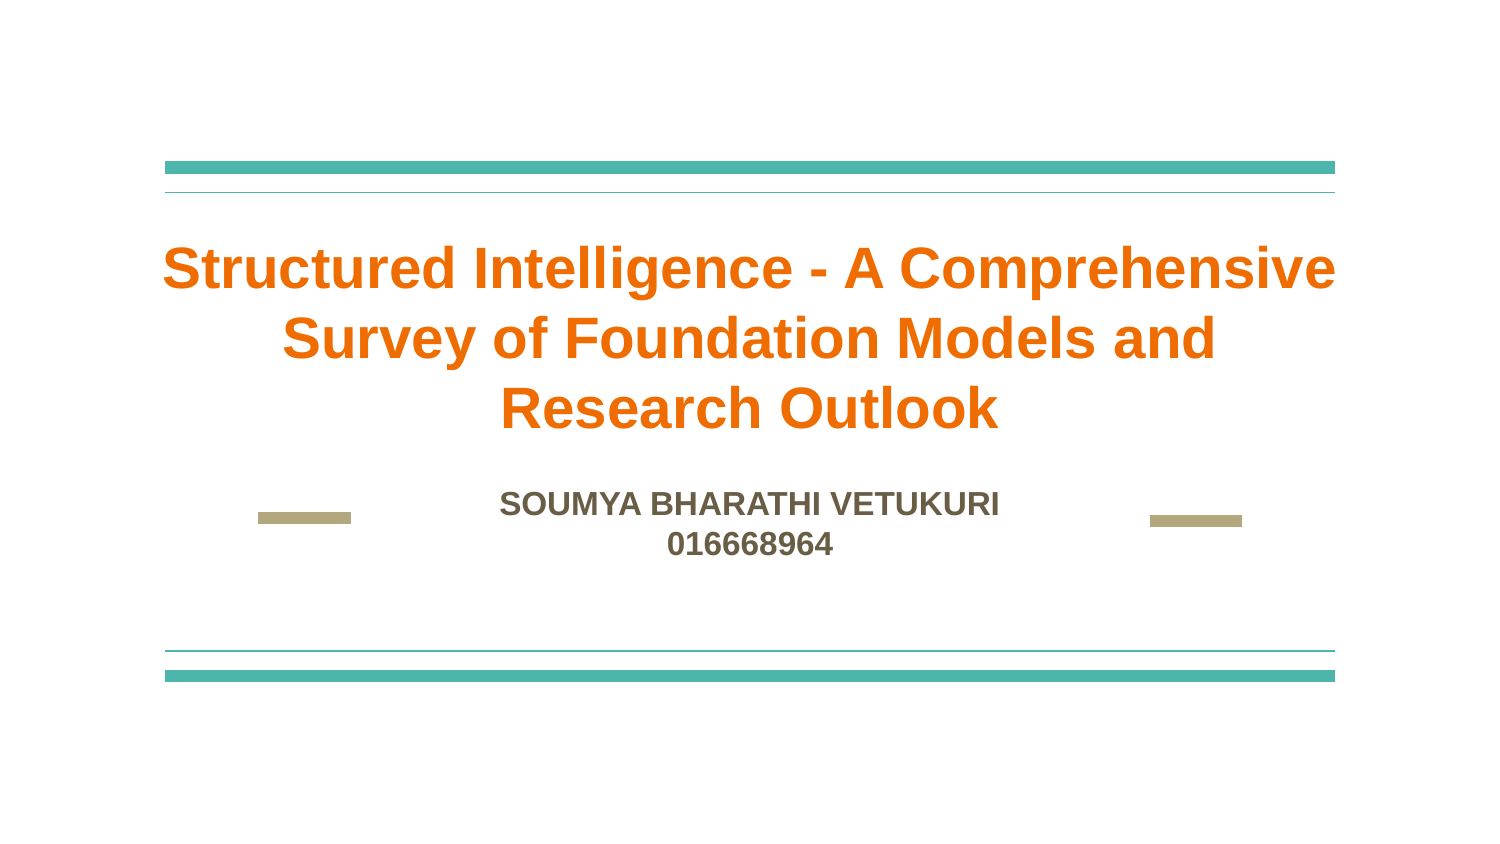

# Structured Intelligence - A Comprehensive Survey of Foundation Models and Research Outlook
SOUMYA BHARATHI VETUKURI
016668964